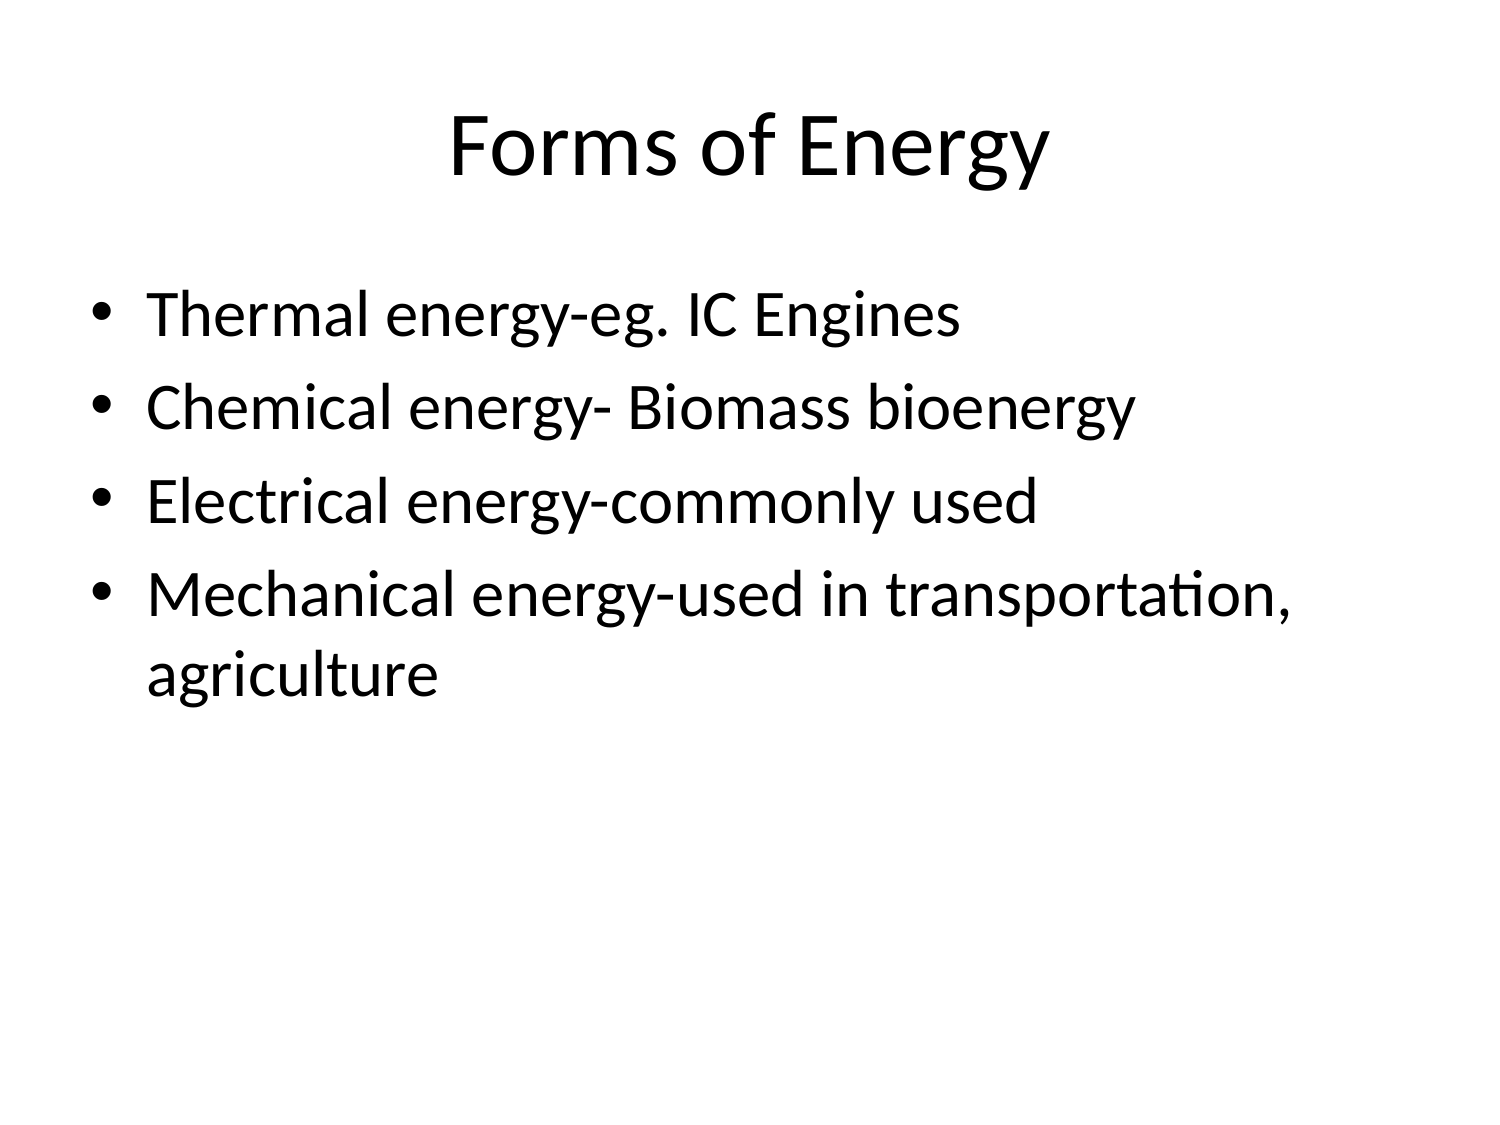

# Forms of Energy
Thermal energy-eg. IC Engines
Chemical energy- Biomass bioenergy
Electrical energy-commonly used
Mechanical energy-used in transportation, agriculture